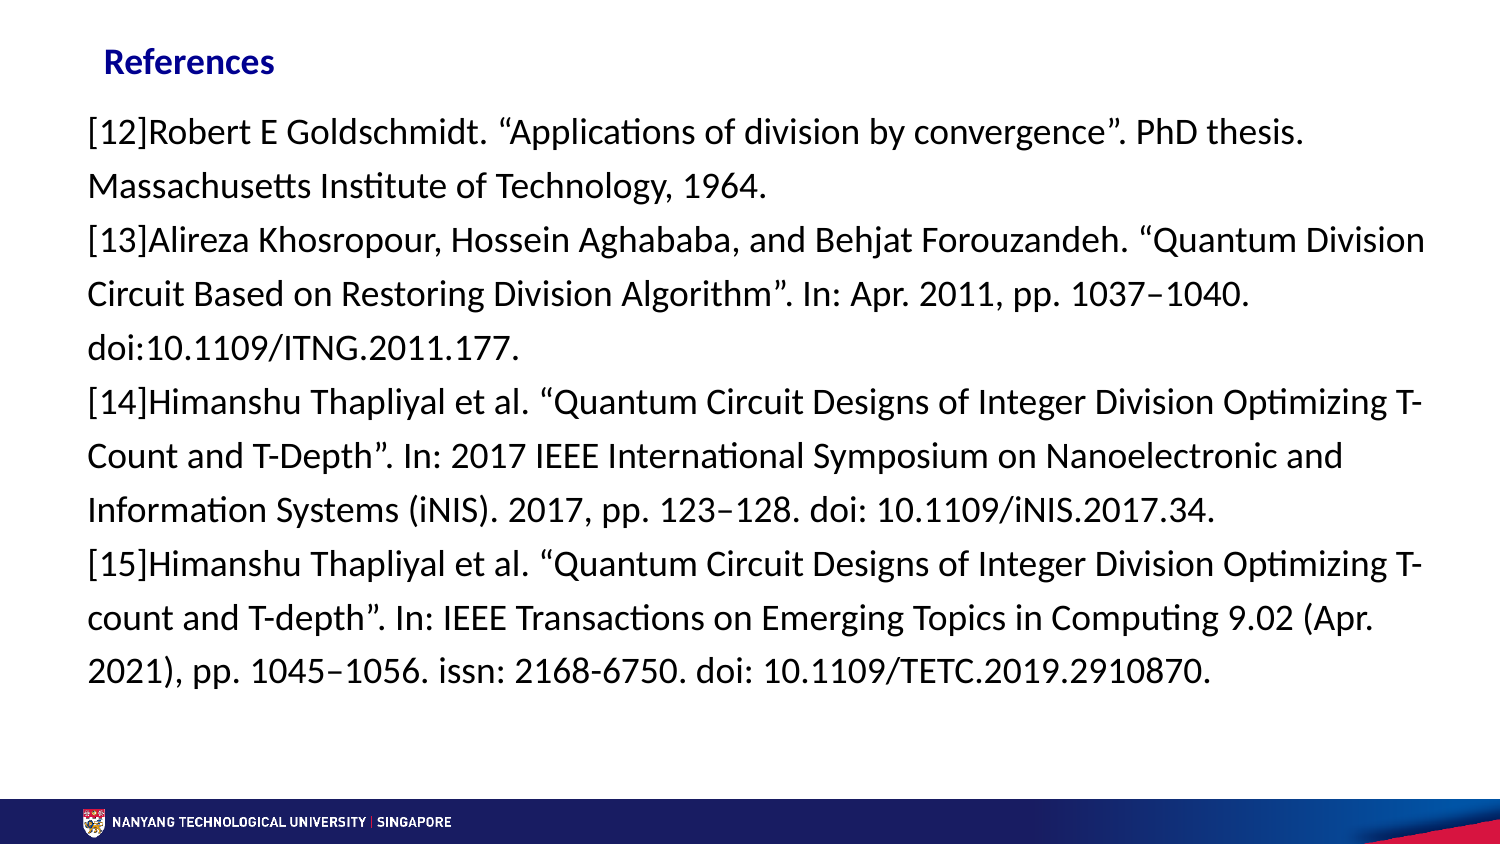

References
[12]Robert E Goldschmidt. “Applications of division by convergence”. PhD thesis. Massachusetts Institute of Technology, 1964.
[13]Alireza Khosropour, Hossein Aghababa, and Behjat Forouzandeh. “Quantum Division Circuit Based on Restoring Division Algorithm”. In: Apr. 2011, pp. 1037–1040. doi:10.1109/ITNG.2011.177.
[14]Himanshu Thapliyal et al. “Quantum Circuit Designs of Integer Division Optimizing T-Count and T-Depth”. In: 2017 IEEE International Symposium on Nanoelectronic and Information Systems (iNIS). 2017, pp. 123–128. doi: 10.1109/iNIS.2017.34.
[15]Himanshu Thapliyal et al. “Quantum Circuit Designs of Integer Division Optimizing T-count and T-depth”. In: IEEE Transactions on Emerging Topics in Computing 9.02 (Apr. 2021), pp. 1045–1056. issn: 2168-6750. doi: 10.1109/TETC.2019.2910870.